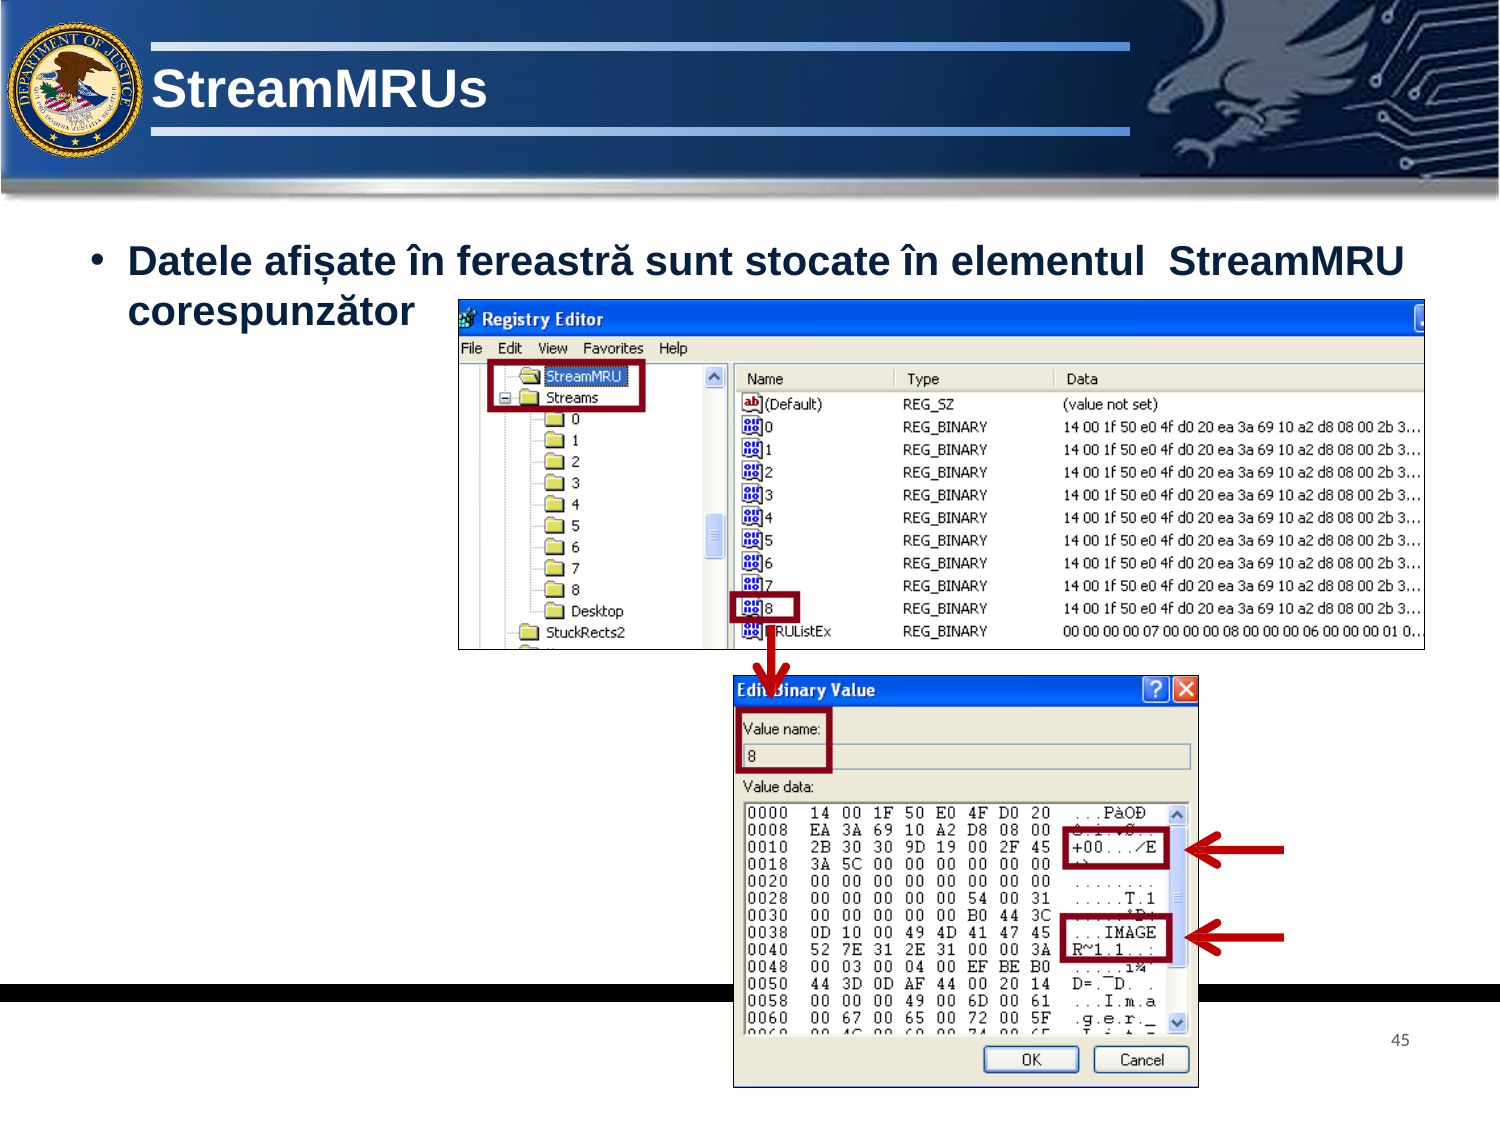

# StreamMRUs
Datele afișate în fereastră sunt stocate în elementul  StreamMRU corespunzător

45